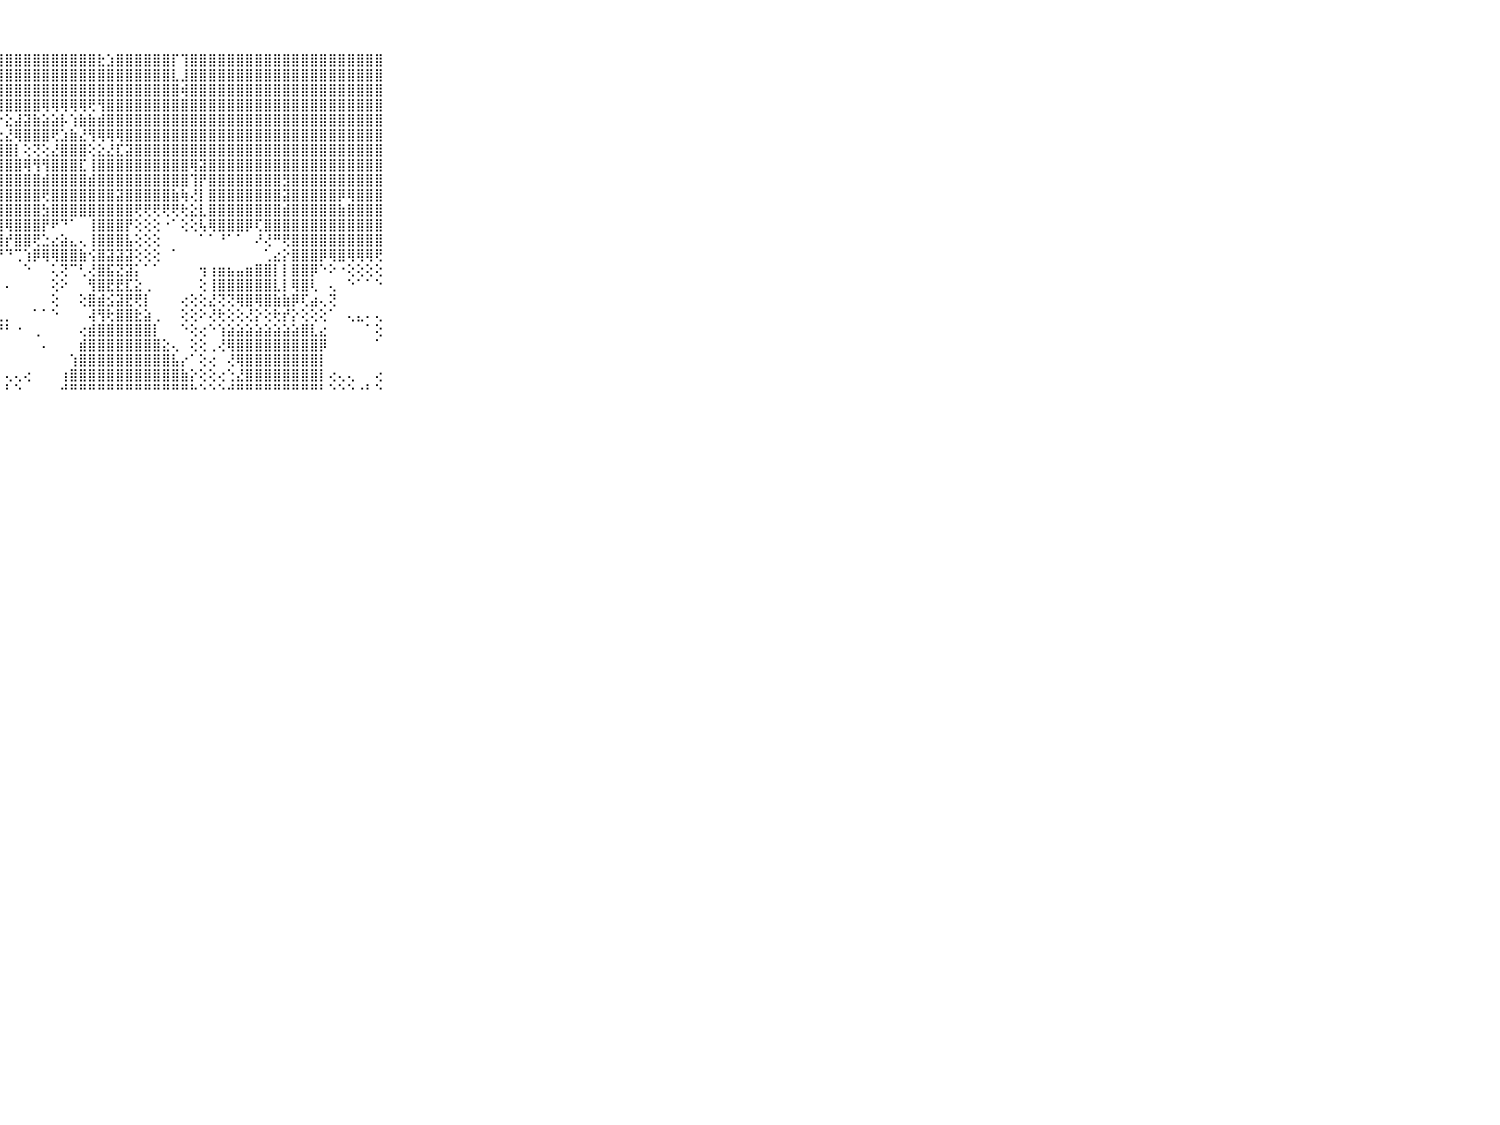

⠀⠀⠀⠀⠀⠀⠀⠀⠀⠀⠀⢸⢟⢕⣵⡜⢿⢿⣿⣿⣿⣿⣿⣿⡿⣿⣿⣿⣿⣿⣿⣿⣿⣿⣿⣿⣿⣿⣗⣱⣿⣿⣿⣿⣿⣿⡏⢹⣿⣿⣿⣿⣿⣿⣿⣿⣿⣿⣿⣿⣿⣿⣿⣿⣿⣿⣿⣿⣿⠀⠀⠀⠀⠀⠀⠀⠀⠀⠀⠀⠀
⠀⠀⠀⠀⠀⠀⠀⠀⠀⠀⠀⢔⢕⣿⣿⣿⣵⣸⣿⣿⣿⣿⣿⣿⣿⣿⣿⣿⣿⣿⣿⣿⣿⣿⣿⣿⣿⣿⣿⣿⣿⣿⣿⣿⣿⣿⣇⣸⣿⣿⣿⣿⣿⣿⣿⣿⣿⣿⣿⣿⣿⣿⣿⣿⣿⣿⣿⣿⣿⠀⠀⠀⠀⠀⠀⠀⠀⠀⠀⠀⠀
⠀⠀⠀⠀⠀⠀⠀⠀⠀⠀⠀⢱⣿⣿⣿⣿⣿⣿⣿⣿⣿⣿⣿⣿⣿⣿⣿⣿⣿⣿⣿⣿⣿⣿⣿⣿⣿⣿⣿⣿⣿⣿⣿⣿⣿⣿⣿⢾⣿⣿⣿⣿⣿⣿⣿⣿⣿⣿⣿⣿⣿⣿⣿⣿⣿⣿⣿⣿⣿⠀⠀⠀⠀⠀⠀⠀⠀⠀⠀⠀⠀
⠀⠀⠀⠀⠀⠀⠀⠀⠀⠀⠀⢸⣿⣿⣿⣿⣿⣿⣿⣿⣿⣿⣿⣿⣿⣿⣿⣿⣿⣿⣿⣿⢿⢿⢿⢿⢿⢟⢻⣿⣿⣿⣿⣿⣿⣿⣿⣿⣿⣿⣿⣿⣿⣿⣿⣿⣿⣿⣿⣿⣿⣿⣿⣿⣿⣿⣿⣿⣿⠀⠀⠀⠀⠀⠀⠀⠀⠀⠀⠀⠀
⠀⠀⠀⠀⠀⠀⠀⠀⠀⠀⠀⢸⣿⣿⣿⣿⣿⡟⢟⢟⢟⢝⢝⣝⣹⣿⣝⡕⣕⣼⣽⣷⣵⣵⡧⢱⣷⣷⣾⣿⣿⣿⣿⣿⣿⣿⣿⣿⣿⣿⣿⣿⣿⣿⣿⣿⣿⣿⣿⣿⣿⣿⣿⣿⣿⣿⣿⣿⣿⠀⠀⠀⠀⠀⠀⠀⠀⠀⠀⠀⠀
⠀⠀⠀⠀⠀⠀⠀⠀⠀⠀⠀⣸⣿⣿⣿⣿⣿⡇⣼⣿⢇⢕⢿⣿⣿⣿⣿⢕⣜⢿⣿⣿⣿⢟⣱⣷⣜⢻⢿⢿⢿⣿⣿⣿⣿⣿⣿⣿⣿⣿⣿⣿⣿⣿⣿⣿⣿⣿⣿⣿⣿⣿⣿⣿⣿⣿⣿⣿⣿⠀⠀⠀⠀⠀⠀⠀⠀⠀⠀⠀⠀
⠀⠀⠀⠀⠀⠀⠀⠀⠀⠀⠀⢱⣿⣿⣿⣿⣿⡟⢟⢕⣵⣿⣎⢝⢝⢝⢼⣿⣿⡇⢕⢝⢕⣜⣿⣿⣿⢕⣕⣜⣏⣽⣿⣿⣿⣿⣿⣿⣿⣿⣿⣿⣿⣿⣿⣿⣿⣿⣿⣿⣿⣿⣿⣿⣿⣿⣿⣿⣿⠀⠀⠀⠀⠀⠀⠀⠀⠀⠀⠀⠀
⠀⠀⠀⠀⠀⠀⠀⠀⠀⠀⠀⣸⣿⣿⣿⣿⣿⡇⢕⣼⣿⣿⣿⣷⢕⢱⣿⣿⣿⣿⢿⢻⢻⣿⣿⣿⣏⢸⣿⣿⣿⣿⣿⣿⣿⣿⣿⣿⢿⣽⣿⣿⣿⣿⣿⣿⣿⣿⣿⣿⣿⣿⣿⣿⣿⣿⣿⣿⣿⠀⠀⠀⠀⠀⠀⠀⠀⠀⠀⠀⠀
⠀⠀⠀⠀⠀⠀⠀⠀⠀⠀⠀⢕⣿⣿⣿⣿⣿⡇⢕⣾⣿⣿⣿⣿⡗⢸⣿⣿⣿⣿⣿⣿⣾⣿⣿⣿⣿⣾⣿⣿⣿⣿⣿⣿⣿⣿⣿⣿⢹⡟⣿⣿⣿⣿⣿⣿⣿⣿⣻⣿⣿⣿⣿⣿⣿⣿⣿⣿⣿⠀⠀⠀⠀⠀⠀⠀⠀⠀⠀⠀⠀
⠀⠀⠀⠀⠀⠀⠀⠀⠀⠀⠀⢕⣿⣿⣿⣿⣿⡇⢕⣿⣿⣿⣿⣿⣧⢸⣿⣿⣿⣿⣿⣿⢟⣿⣿⣿⣿⣿⣿⣿⣽⣿⣿⣿⣿⣿⣷⢷⢜⡇⣿⣿⣿⣿⣿⣿⣿⣿⣽⣿⣿⣿⣿⣿⡿⢿⣿⣿⣿⠀⠀⠀⠀⠀⠀⠀⠀⠀⠀⠀⠀
⠀⠀⠀⠀⠀⠀⠀⠀⠀⠀⠀⢕⣽⣿⣿⣿⣿⡇⢕⣿⣿⣿⣿⣿⡏⢸⣿⣿⣿⣿⣿⣿⣳⣿⣿⣿⣿⣿⣿⣿⣿⣿⢟⢟⢟⢟⢟⢗⣕⣇⣿⣿⣿⣿⣿⣿⣿⣿⣾⣿⣿⣿⣿⣿⣷⣿⣿⣿⣿⠀⠀⠀⠀⠀⠀⠀⠀⠀⠀⠀⠀
⠀⠀⠀⠀⠀⠀⠀⠀⠀⠀⠀⢕⣿⣿⣿⣿⣿⡇⢕⣿⣿⣿⣿⣿⡏⢸⣿⣿⢿⣿⣿⣿⡟⠟⠙⠁⠀⢸⣿⣿⣿⡟⢕⢕⢕⠐⠁⢕⢕⢧⢿⣿⣿⣿⡿⢏⣿⣿⣿⣿⣿⣿⣿⣿⣿⣿⣿⣿⣿⠀⠀⠀⠀⠀⠀⠀⠀⠀⠀⠀⠀
⠀⠀⠀⠀⠀⠀⠀⠀⠀⠀⠀⢕⣿⣿⣿⣿⣿⡇⢕⣏⣿⣿⣿⣿⡕⢸⣷⣿⡞⣿⣿⢟⣑⣔⣵⣄⢄⢸⣿⣿⣿⣧⢕⢕⢕⠀⠀⠀⠀⠁⠁⠘⠁⠁⠀⠜⢜⠛⢟⣿⣿⣿⣿⣿⣿⣿⣿⣿⣿⠀⠀⠀⠀⠀⠀⠀⠀⠀⠀⠀⠀
⠀⠀⠀⠀⠀⠀⠀⠀⠀⠀⠀⢕⣿⣿⣿⣿⣿⡇⢕⢷⢿⣿⣿⣿⡇⢸⣵⠝⠙⢉⢱⡿⢿⢿⣿⣿⣷⢪⣿⣽⣽⣽⢕⢕⢕⠀⠁⠀⠀⠀⠀⠀⠀⠀⠀⠀⢁⣔⡕⣿⣿⣿⡿⢿⣿⢿⢿⢿⢟⠀⠀⠀⠀⠀⠀⠀⠀⠀⠀⠀⠀
⠀⠀⠀⠀⠀⠀⠀⠀⠀⠀⠀⢕⣿⣿⣿⣿⣟⡇⢕⡟⣟⣟⣻⣿⣷⢸⢇⠀⠀⠀⠑⠀⠀⢅⢝⠉⢃⢜⣿⣯⣝⣽⡅⠁⠁⠀⠀⠀⠀⢲⢰⣶⣦⣤⣶⣿⣿⡇⡇⣿⣿⡿⠑⠕⠐⢕⢕⢕⢕⠀⠀⠀⠀⠀⠀⠀⠀⠀⠀⠀⠀
⠀⠀⠀⠀⠀⠀⠀⠀⠀⠀⠀⢕⣟⣿⣿⣿⣿⢕⢕⡕⢽⡽⣽⢝⢏⣾⢇⠀⠄⠀⠀⠀⠀⢕⠕⠀⠀⢻⣿⣟⣟⣏⣕⢀⠀⠀⠀⠀⠀⢕⢸⣿⣿⣿⣿⣿⣿⣇⡇⢿⣿⢇⠀⢄⠀⠑⠁⠁⠑⠀⠀⠀⠀⠀⠀⠀⠀⠀⠀⠀⠀
⠀⠀⠀⠀⠀⠀⠀⠀⠀⠀⠀⢕⡝⣿⣿⣿⢟⢕⢕⢣⢵⢵⢾⢵⣱⣿⠕⠀⠀⠀⠀⠀⠀⢕⠀⠀⢕⣿⣾⣪⣽⣟⢟⡇⠀⠀⠀⢔⢕⢕⣜⢝⢝⢿⣿⢿⣿⣷⣷⡿⢏⣴⢄⢝⠀⠀⠀⠀⠀⠀⠀⠀⠀⠀⠀⠀⠀⠀⠀⠀⠀
⠀⠀⠀⠀⠀⠀⠀⠀⠀⠀⠀⢕⢕⢕⢕⢕⢕⢕⢕⢕⢕⢕⢕⢱⣿⢇⠀⢀⡀⠀⠀⠁⠁⠑⠀⠀⠀⢼⢻⢗⣿⣿⣗⣵⢀⠀⠀⢕⢕⠕⢜⢗⢕⢕⢜⡕⢕⢗⡞⡕⢕⢕⢕⠁⠀⢄⣄⠄⢄⠀⠀⠀⠀⠀⠀⠀⠀⠀⠀⠀⠀
⠀⠀⠀⠀⠀⠀⠀⠀⠀⠀⠀⢕⢕⢕⢕⢕⢕⢕⢗⢗⢗⢕⢗⣾⡟⢕⠀⠘⠃⠐⠀⢀⠀⠀⠀⠀⢔⣾⣿⣿⣿⣿⣿⣿⡇⠀⠀⠑⢕⢔⠑⢱⣵⣵⣵⣵⣵⣵⣵⣵⣿⣇⣔⠀⠀⠀⠀⠁⢕⠀⠀⠀⠀⠀⠀⠀⠀⠀⠀⠀⠀
⠀⠀⠀⠀⠀⠀⠀⠀⠀⠀⠀⣶⣶⣷⣷⣷⣷⣷⣷⣷⣷⣾⣿⣿⣿⢕⠀⠀⠀⠀⠀⠀⠄⠀⠀⠀⣾⣿⣿⣿⣿⣿⣿⣿⣿⣕⢄⠀⢕⢕⢀⢜⢿⣿⣿⣿⣿⣿⣿⣿⣿⣿⡿⠀⠀⠀⠀⠀⠁⠀⠀⠀⠀⠀⠀⠀⠀⠀⠀⠀⠀
⠀⠀⠀⠀⠀⠀⠀⠀⠀⠀⠀⣿⣿⣿⣿⣿⣿⣿⣿⣿⣿⣿⣿⣿⣿⢕⠀⠀⠀⠀⠀⠀⠀⠀⠀⢱⣿⣿⣿⣿⣿⣿⣿⣿⣿⣿⣧⡔⠁⢕⢔⠀⢜⢿⣿⣿⣿⣿⣿⣿⣿⣿⡇⠀⠀⠀⠀⠀⠀⠀⠀⠀⠀⠀⠀⠀⠀⠀⠀⠀⠀
⠀⠀⠀⠀⠀⠀⠀⠀⠀⠀⠀⣿⣿⣿⣿⣿⣿⣿⣿⣿⣿⣿⣿⣿⣿⢕⢄⠀⢄⢄⢔⠀⠀⠀⢰⣿⣿⣿⣿⣿⣿⣿⣿⣿⣿⣿⣿⣷⡕⢕⢕⢔⢑⣜⣿⣿⣿⣿⣿⣿⣿⣿⡇⢔⢄⢄⠀⠀⢔⠀⠀⠀⠀⠀⠀⠀⠀⠀⠀⠀⠀
⠀⠀⠀⠀⠀⠀⠀⠀⠀⠀⠀⠛⠛⠛⠛⠛⠛⠛⠛⠛⠛⠛⠛⠛⠛⠑⠑⠀⠃⠑⠀⠀⠀⠀⠚⠛⠛⠛⠛⠛⠛⠛⠛⠛⠛⠛⠛⠛⠓⠑⠑⠑⠚⠛⠛⠛⠛⠛⠛⠛⠛⠛⠃⠑⠑⠑⠐⠃⠑⠀⠀⠀⠀⠀⠀⠀⠀⠀⠀⠀⠀